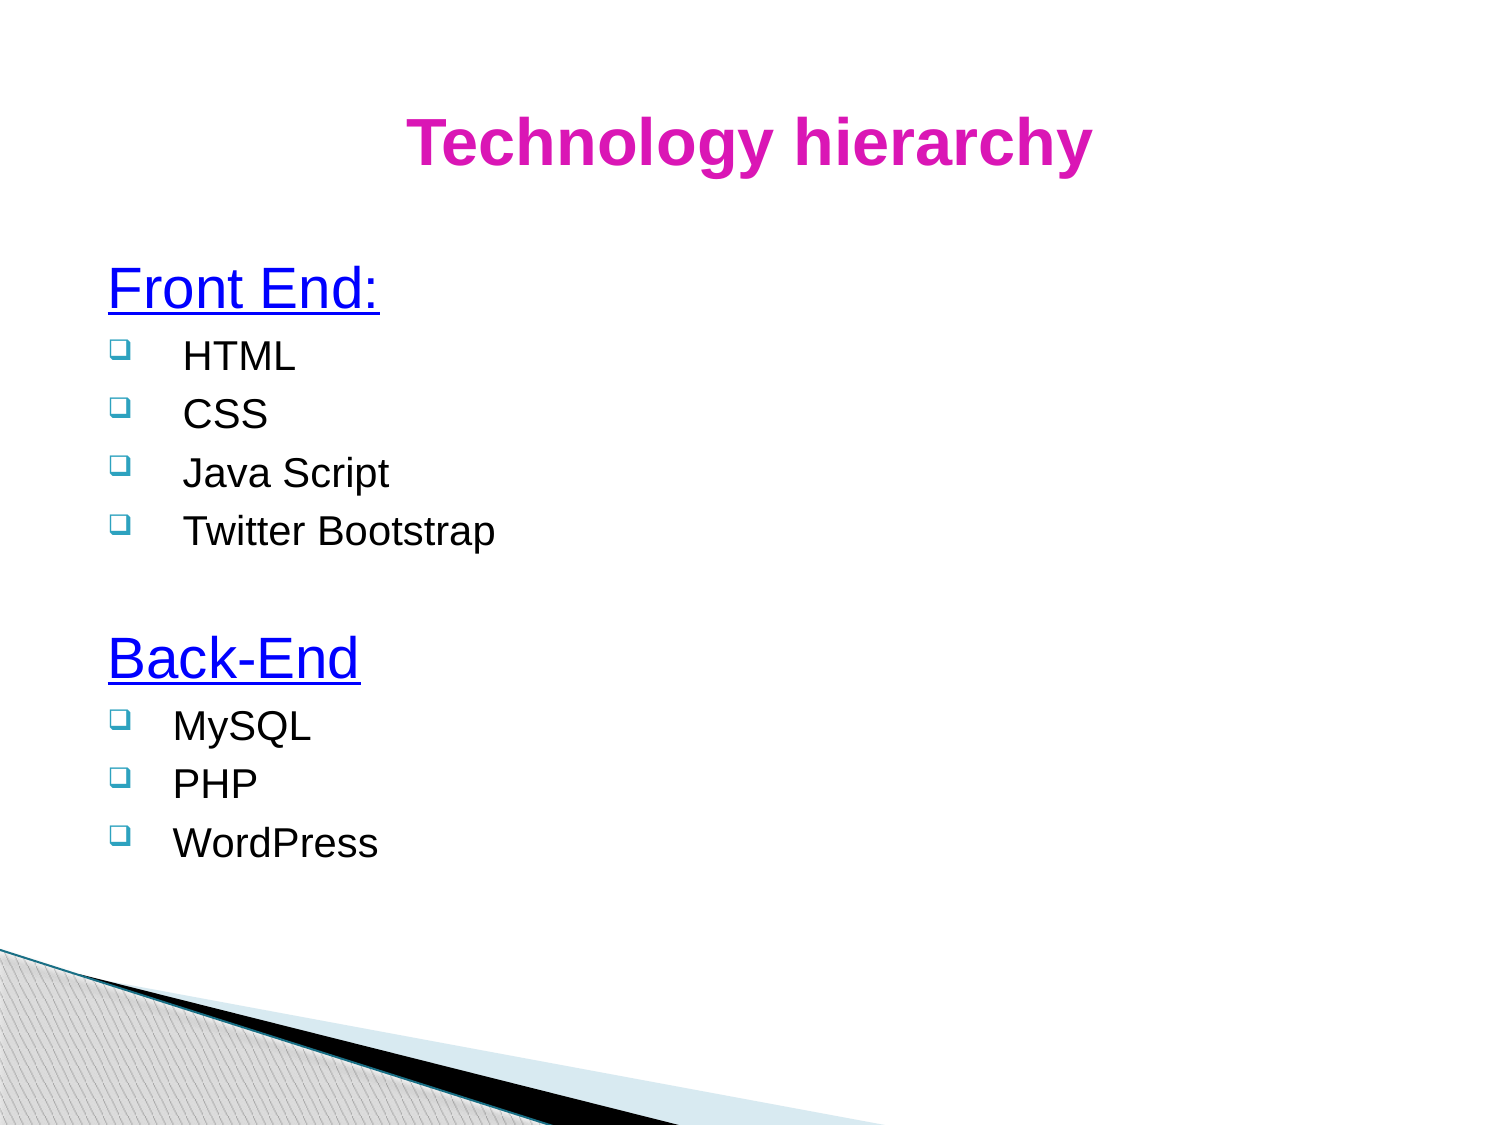

# Technology hierarchy
Front End:
HTML
CSS
Java Script
Twitter Bootstrap

Back-End
  MySQL
  PHP
  WordPress